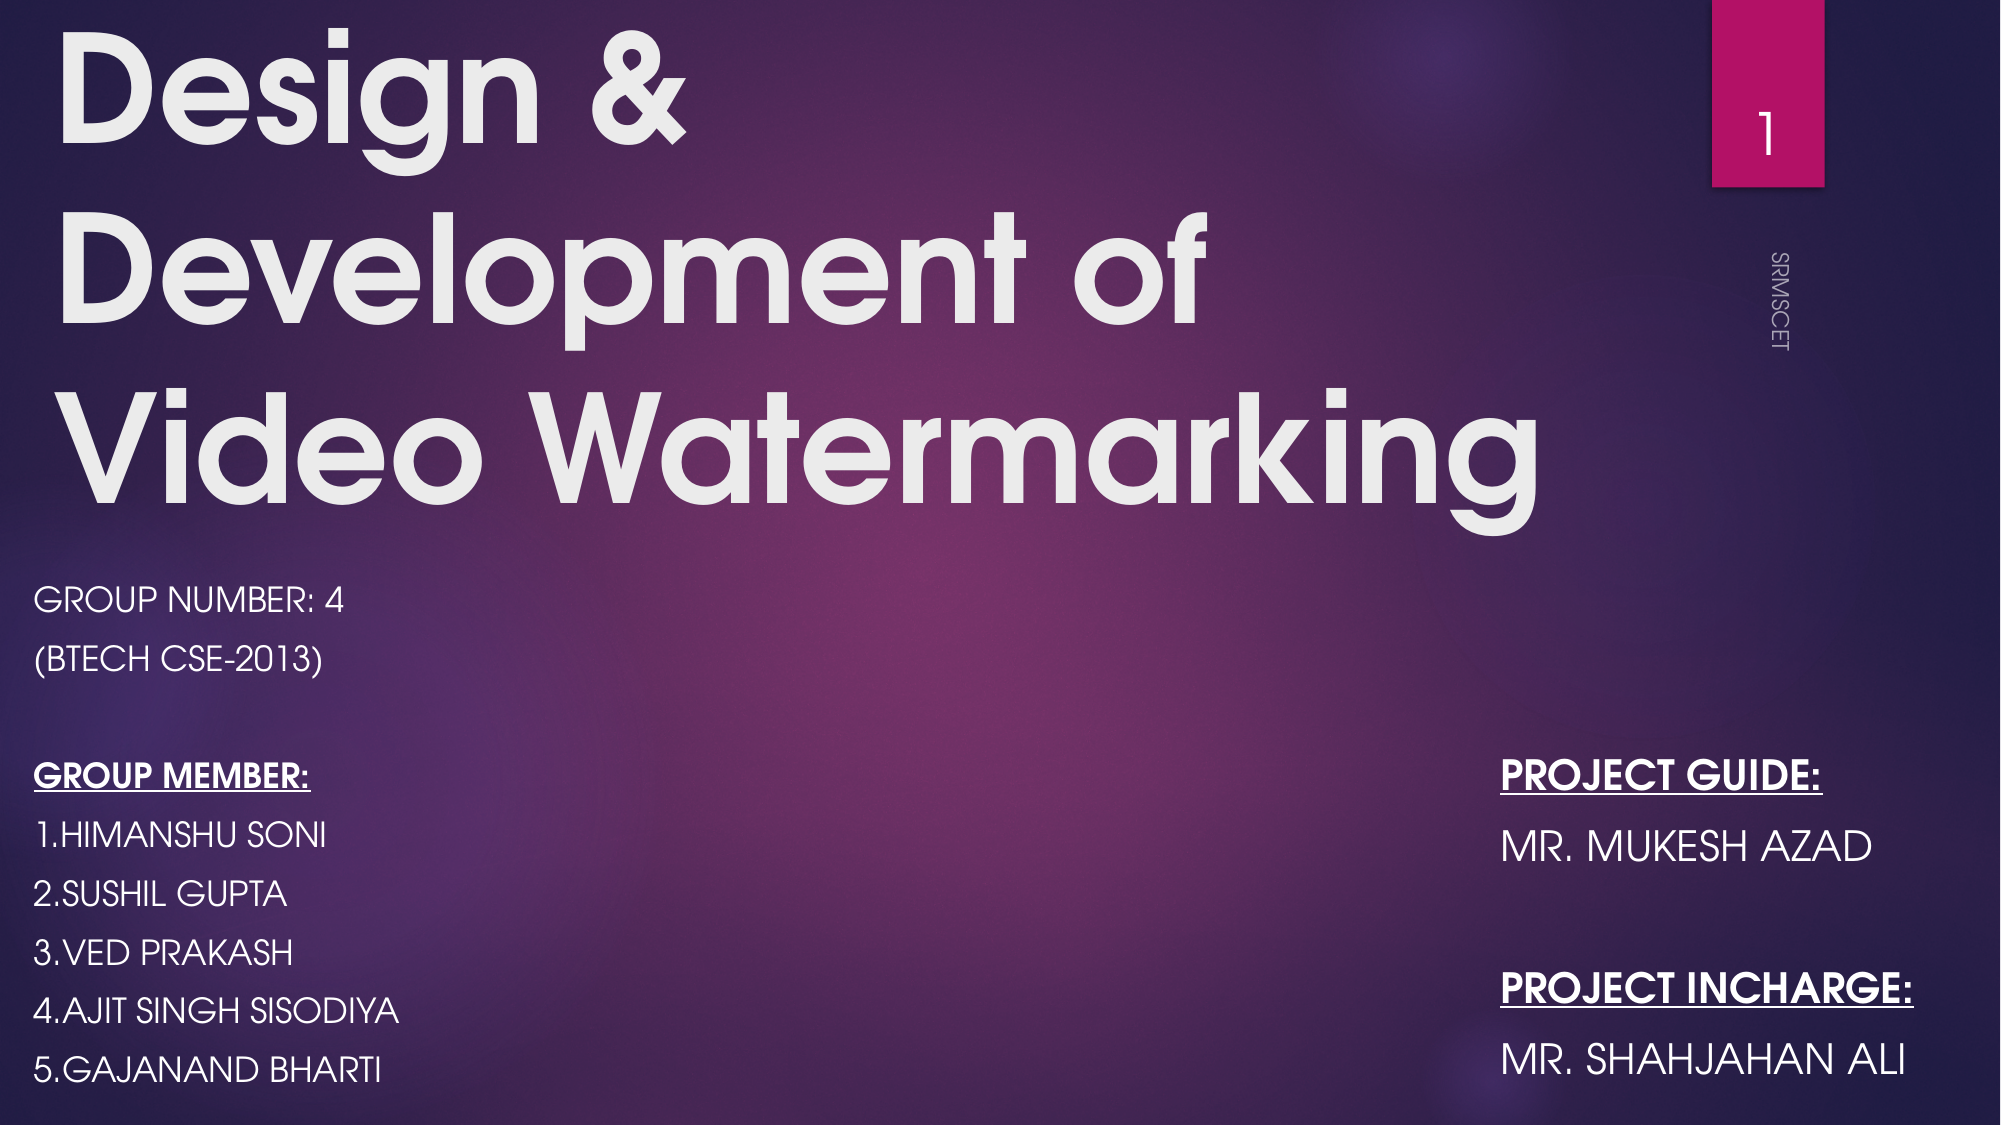

# Design & Development of Video Watermarking
1
SRMSCET
GROUP Number: 4
(BTECH CSE-2013)

GROUP MEMBER:
1.Himanshu soni
2.Sushil gupta
3.Ved Prakash
4.Ajit Singh Sisodiya
5.Gajanand bharti

Project Guide:
Mr. Mukesh azad

Project incharge:
Mr. shahjahan ali